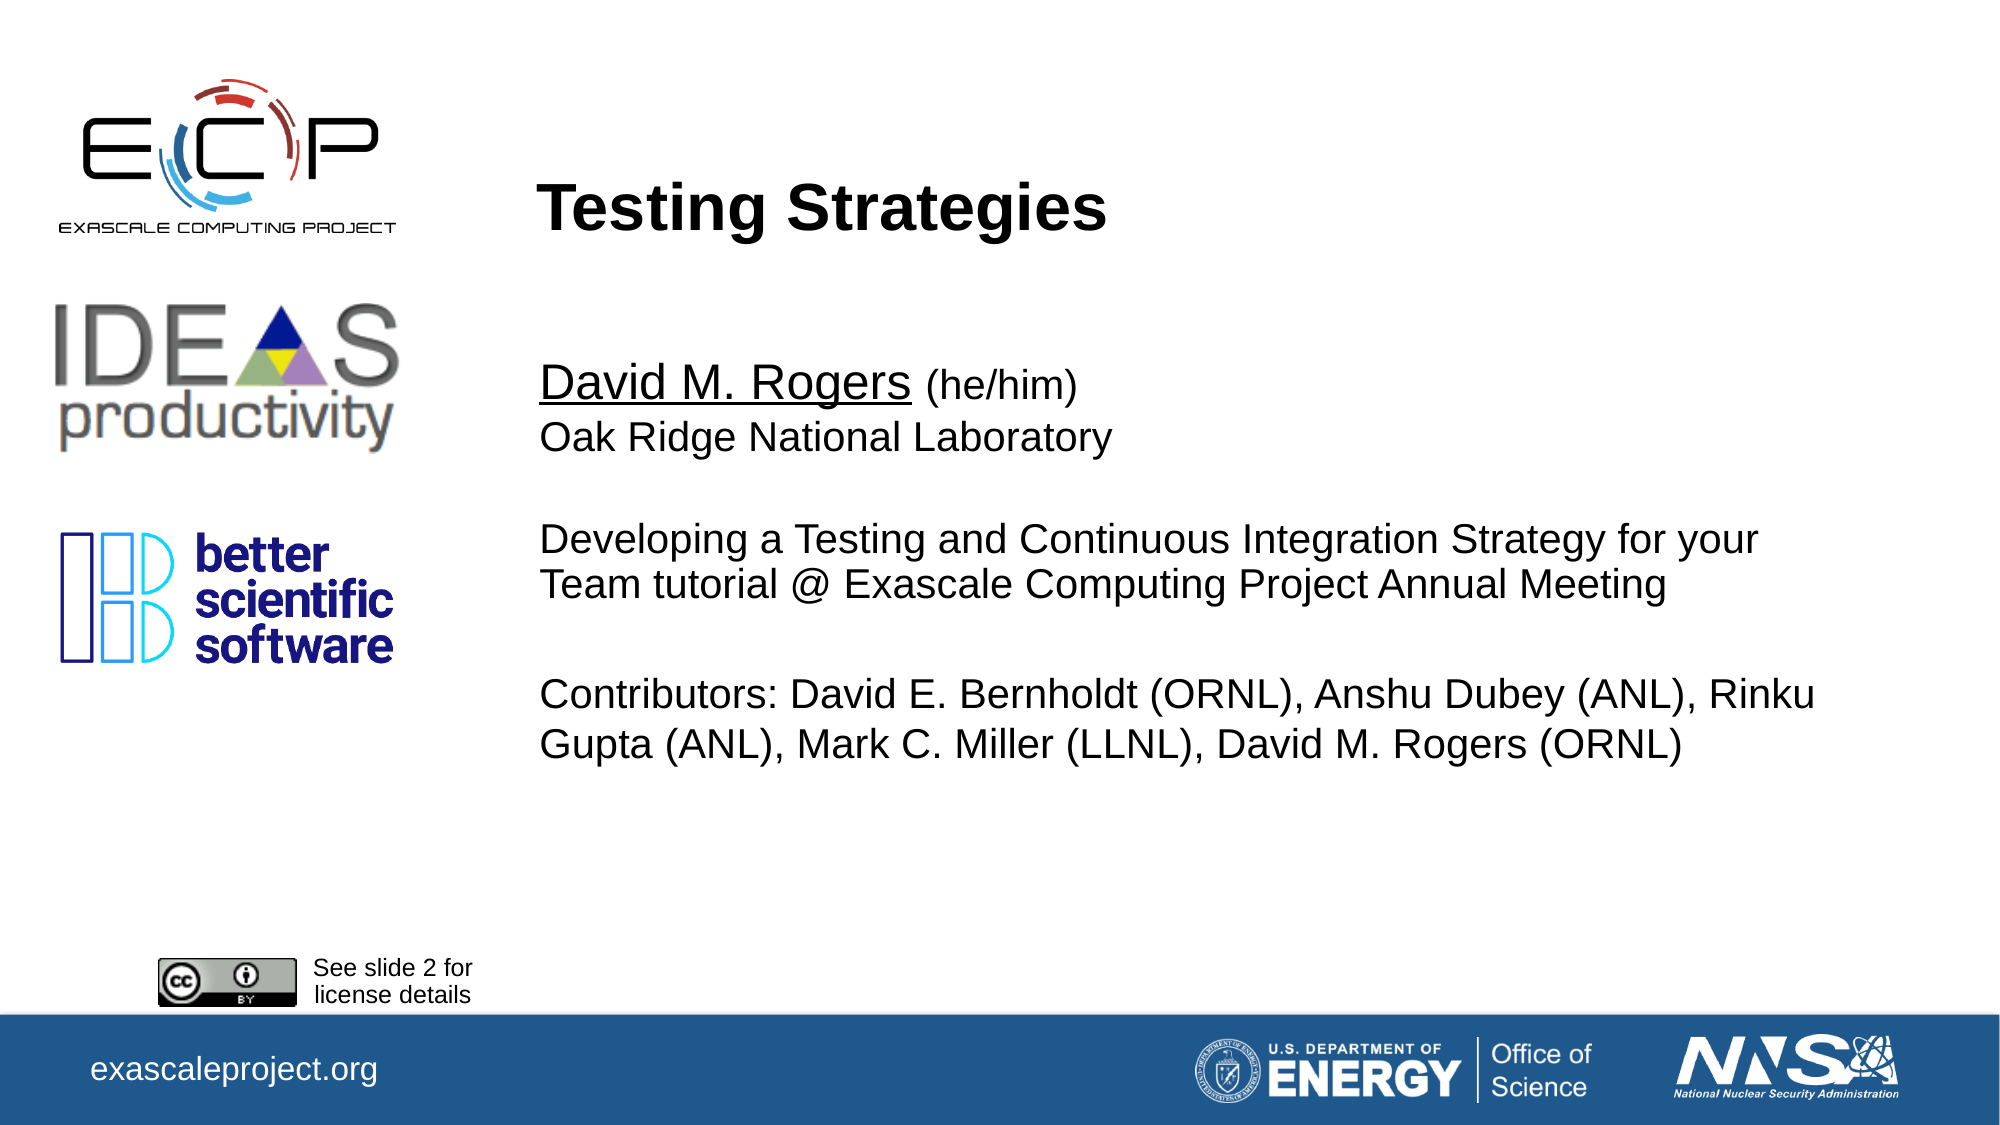

# Testing Strategies
David M. Rogers (he/him)
Oak Ridge National Laboratory
Developing a Testing and Continuous Integration Strategy for your Team tutorial @ Exascale Computing Project Annual Meeting
Contributors: David E. Bernholdt (ORNL), Anshu Dubey (ANL), Rinku Gupta (ANL), Mark C. Miller (LLNL), David M. Rogers (ORNL)